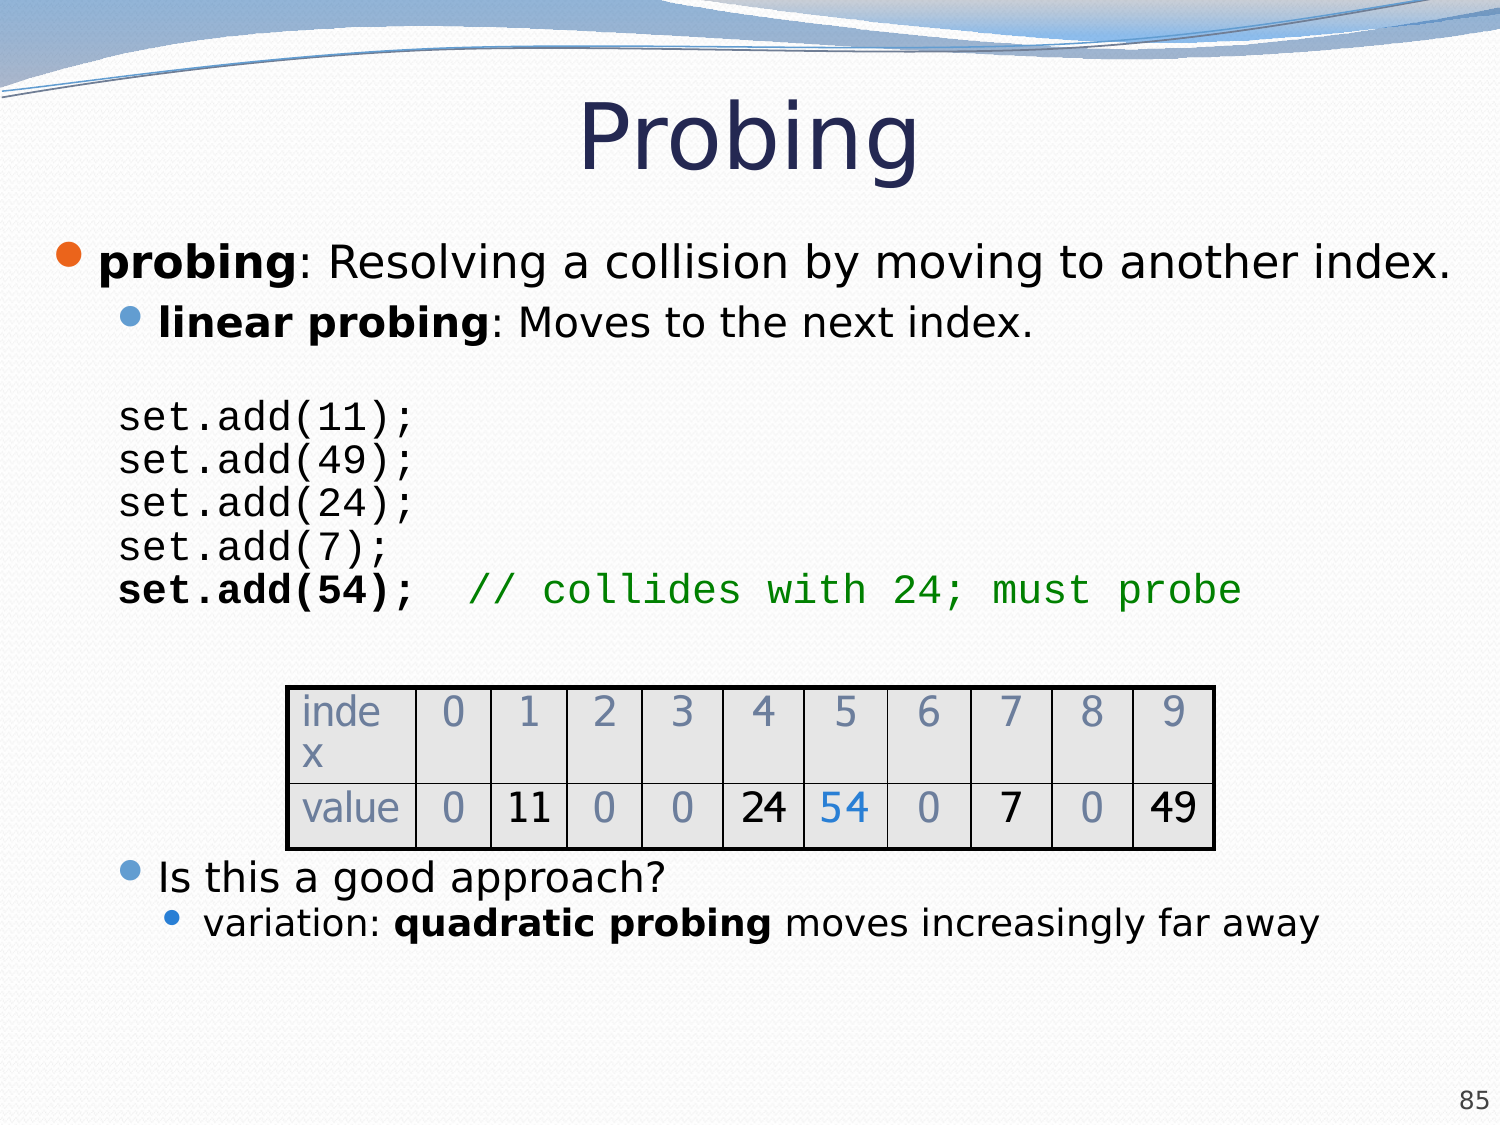

# Probing
probing: Resolving a collision by moving to another index.
linear probing: Moves to the next index.

set.add(11);
set.add(49);
set.add(24);
set.add(7);
set.add(54);  // collides with 24; must probe

Is this a good approach?
variation: quadratic probing moves increasingly far away
| index | 0 | 1 | 2 | 3 | 4 | 5 | 6 | 7 | 8 | 9 |
| --- | --- | --- | --- | --- | --- | --- | --- | --- | --- | --- |
| value | 0 | 11 | 0 | 0 | 24 | 54 | 0 | 7 | 0 | 49 |